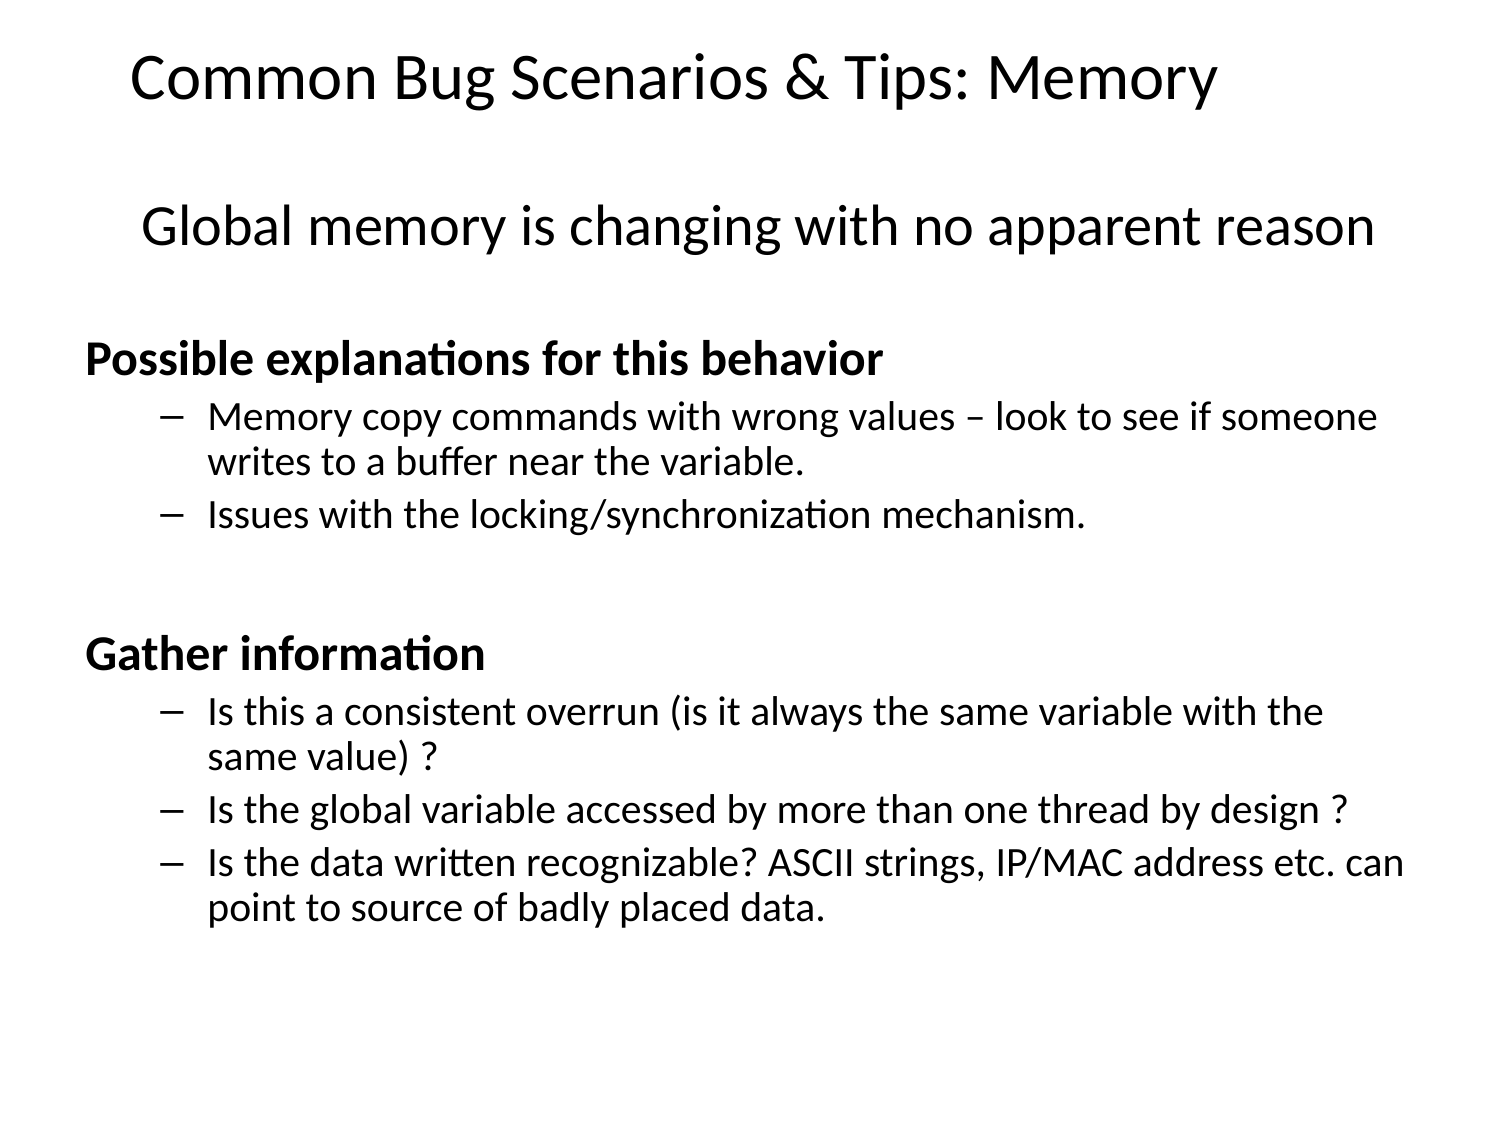

# Common Bug Scenarios & Tips: Memory
	Global memory is changing with no apparent reason

Possible explanations for this behavior
Memory copy commands with wrong values – look to see if someone writes to a buffer near the variable.
Issues with the locking/synchronization mechanism.

Gather information
Is this a consistent overrun (is it always the same variable with the same value) ?
Is the global variable accessed by more than one thread by design ?
Is the data written recognizable? ASCII strings, IP/MAC address etc. can point to source of badly placed data.